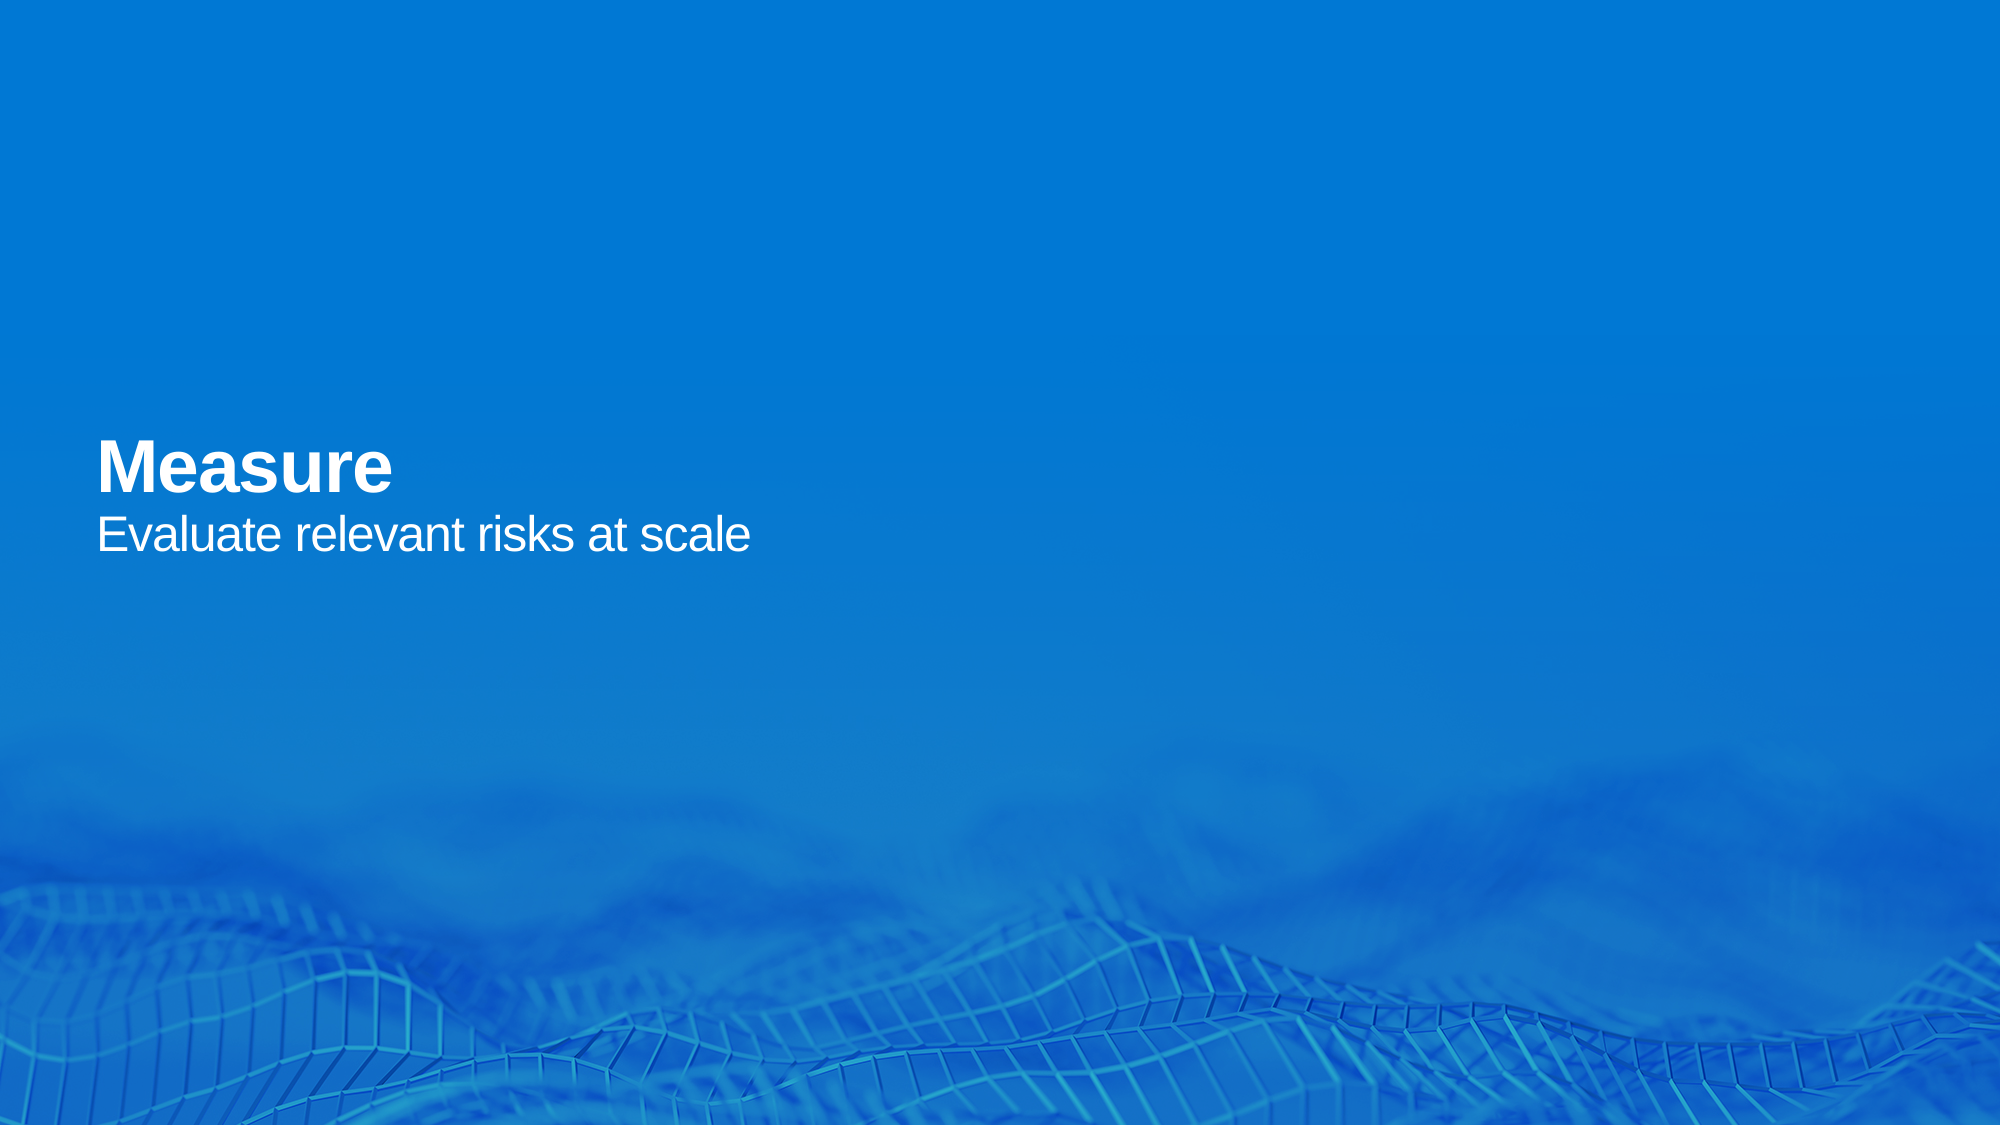

# Measure Evaluate relevant risks at scale